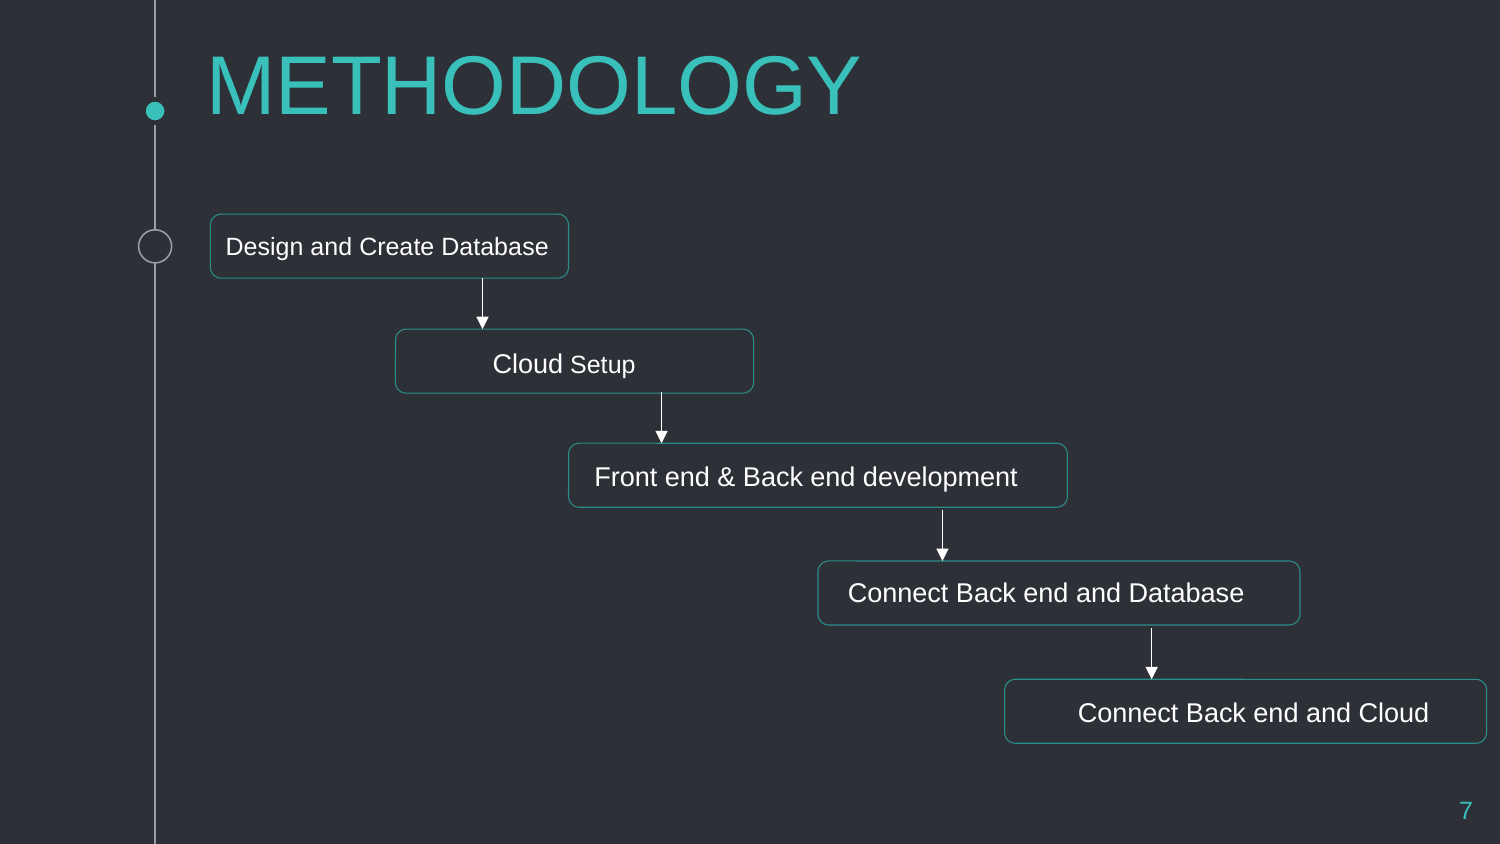

# METHODOLOGY

Design and Create Database

Cloud Setup

Front end & Back end development

Connect Back end and Database

Connect Back end and Cloud
7